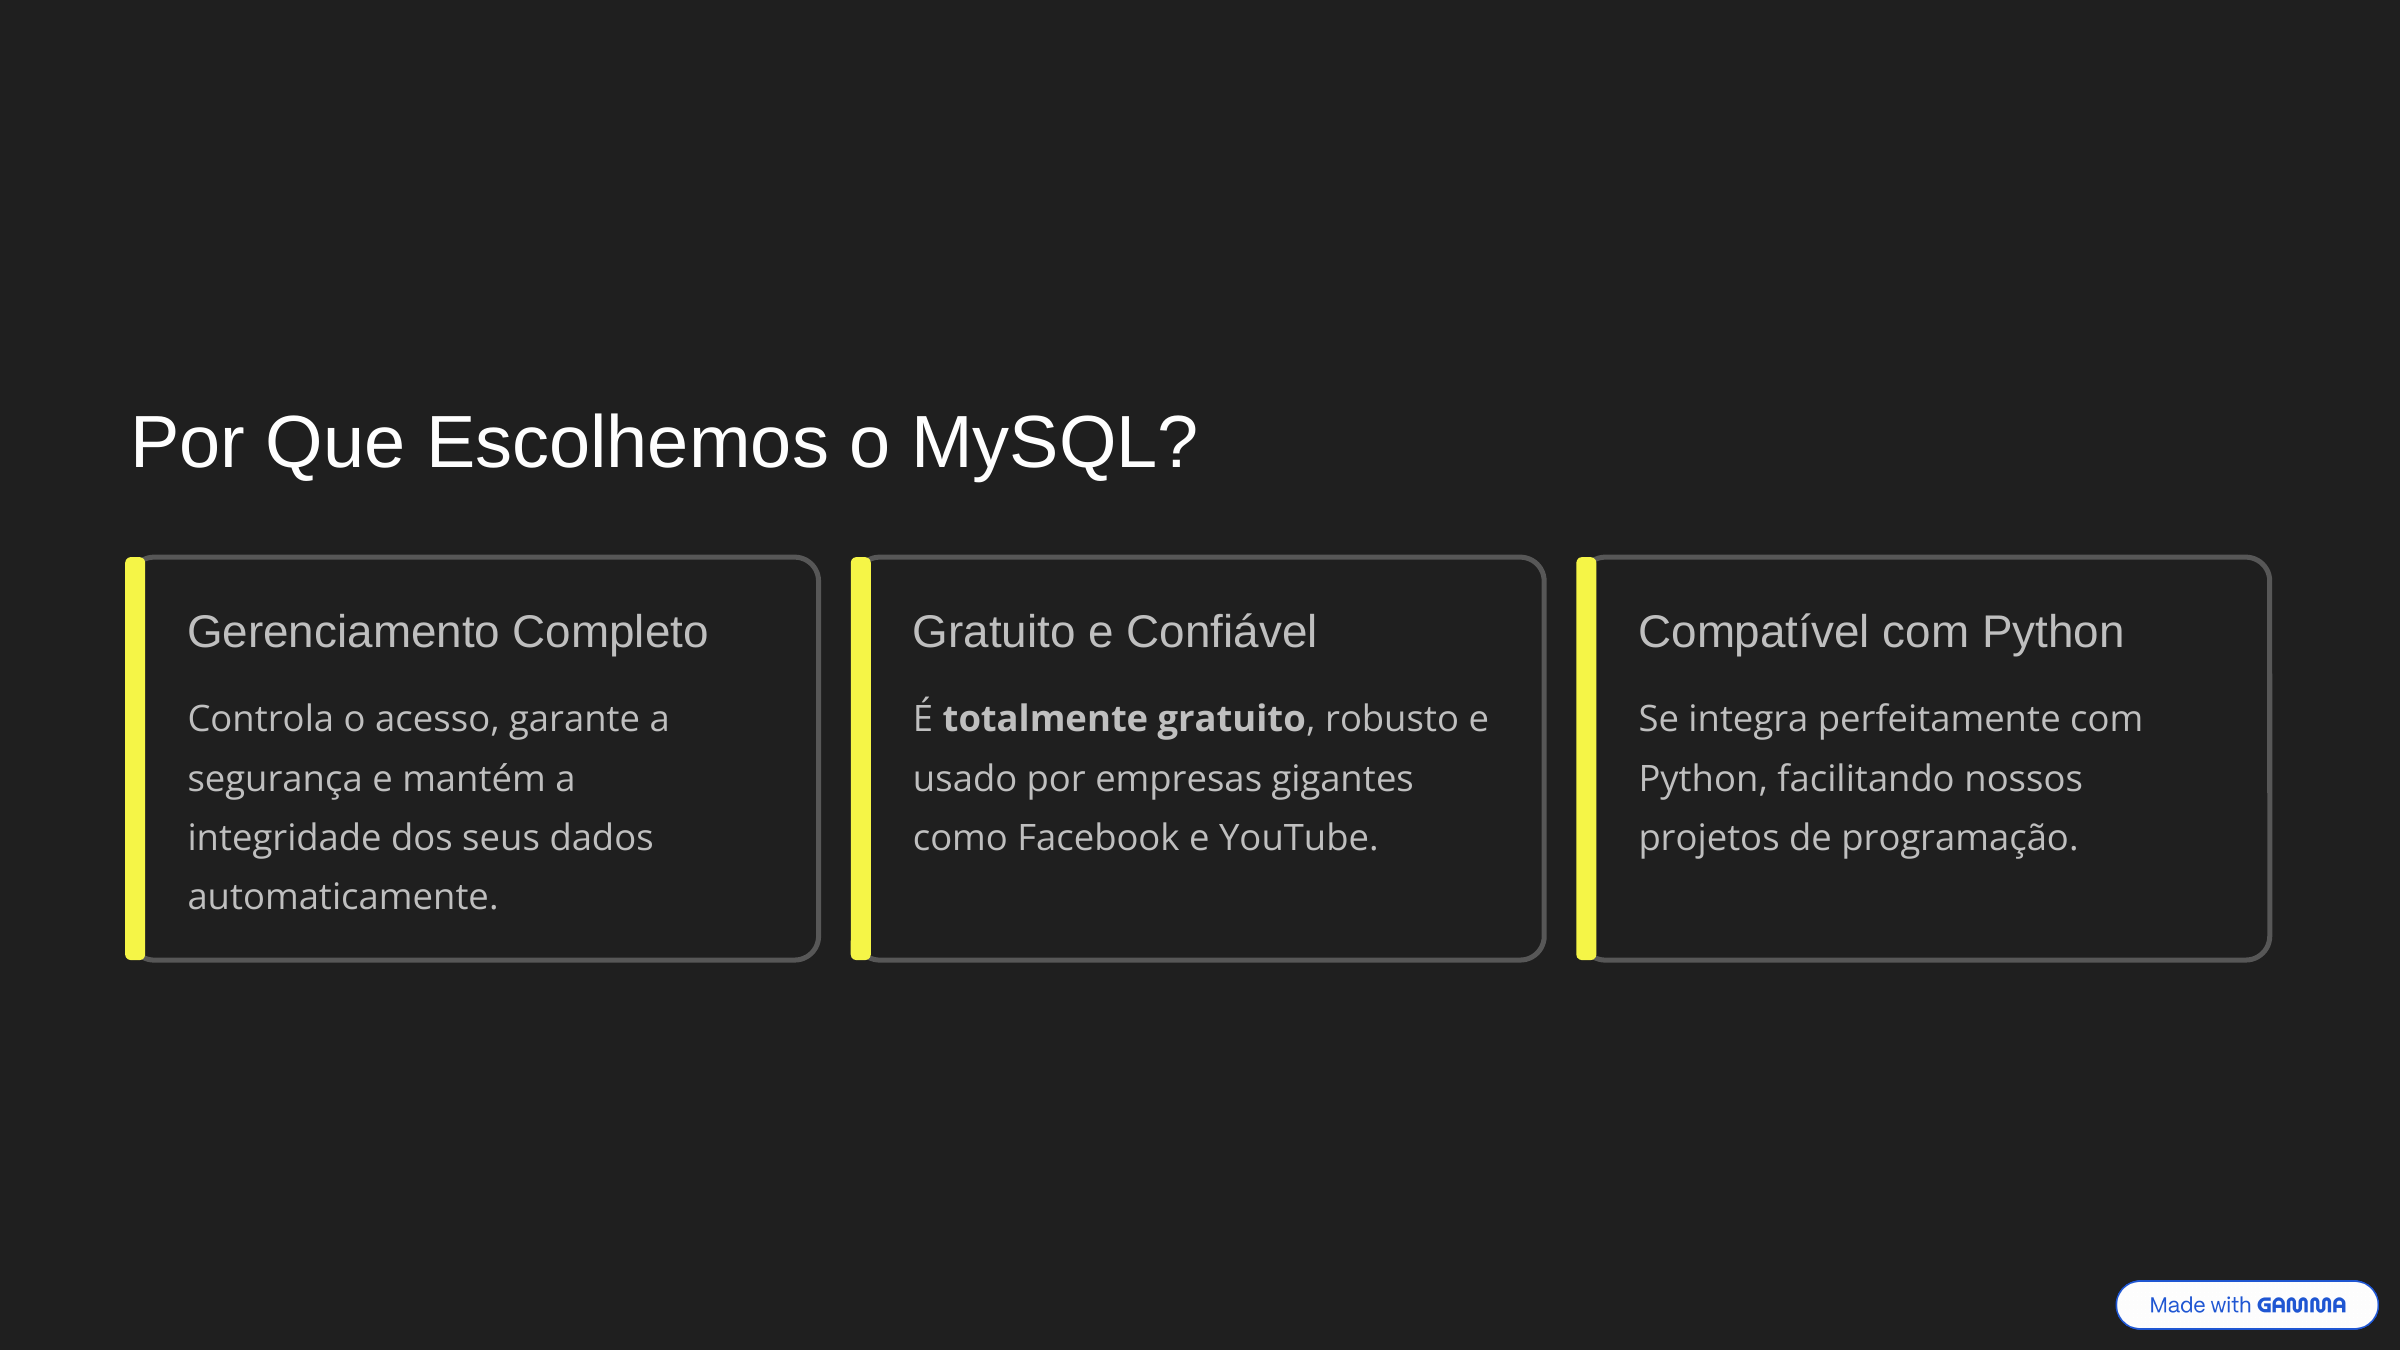

Por Que Escolhemos o MySQL?

Gerenciamento Completo
Gratuito e Confiável
Compatível com Python
Controla o acesso, garante a segurança e mantém a integridade dos seus dados automaticamente.
É totalmente gratuito, robusto e usado por empresas gigantes como Facebook e YouTube.
Se integra perfeitamente com Python, facilitando nossos projetos de programação.